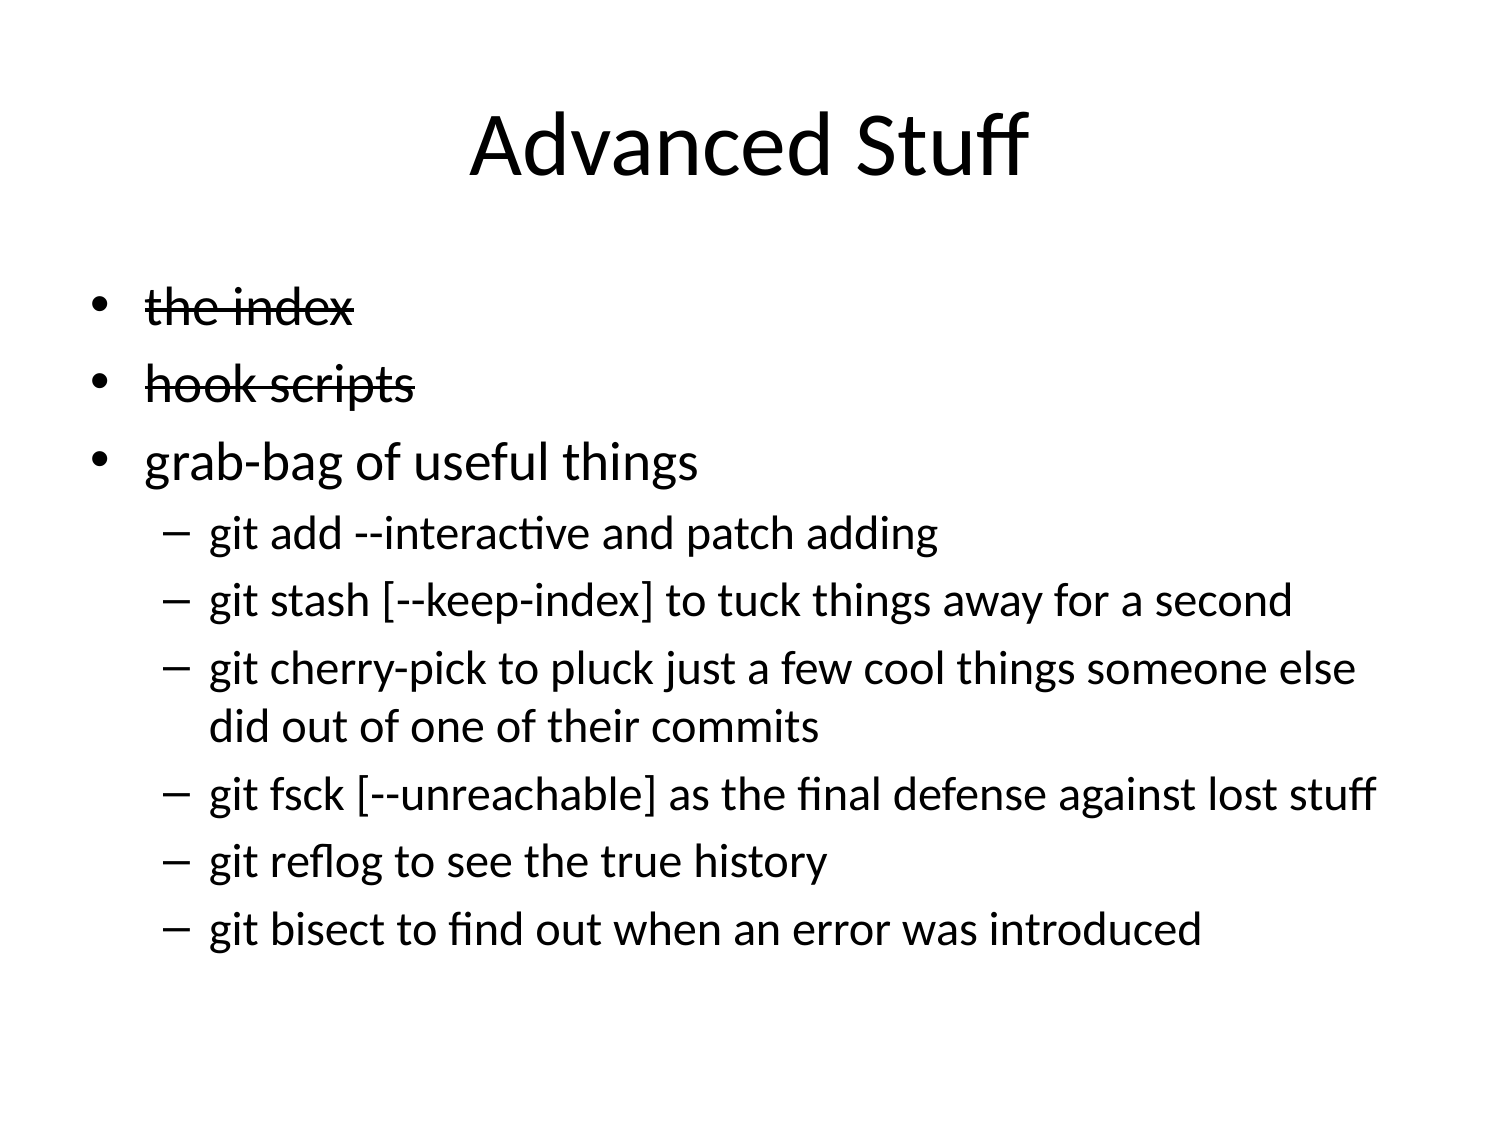

# Advanced Stuff
the index
hook scripts
grab-bag of useful things
git add --interactive and patch adding
git stash [--keep-index] to tuck things away for a second
git cherry-pick to pluck just a few cool things someone else did out of one of their commits
git fsck [--unreachable] as the final defense against lost stuff
git reflog to see the true history
git bisect to find out when an error was introduced